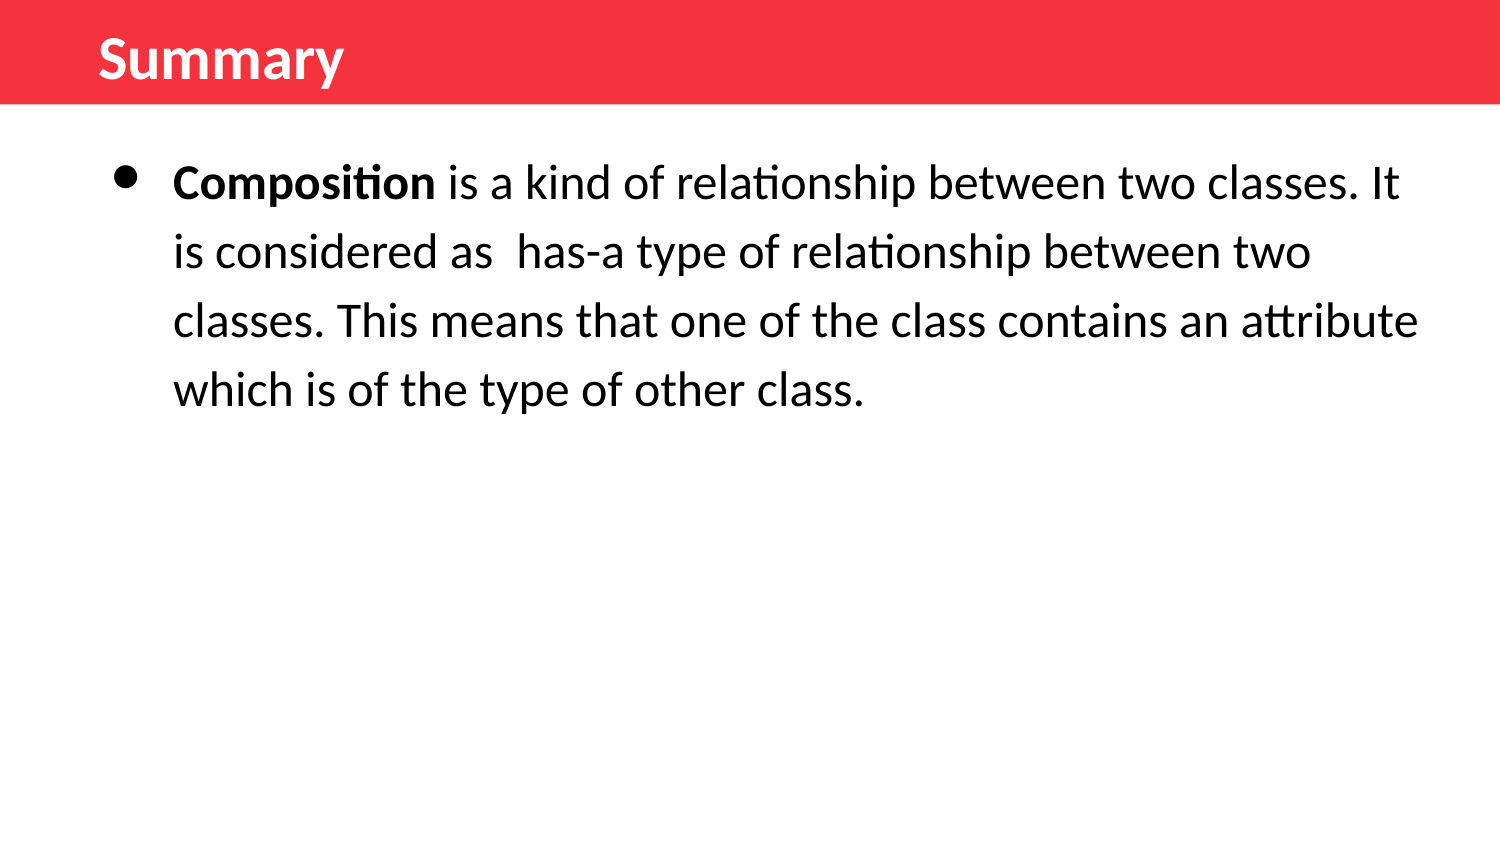

Summary

Composition is a kind of relationship between two classes. It is considered as  has-a type of relationship between two classes. This means that one of the class contains an attribute which is of the type of other class.